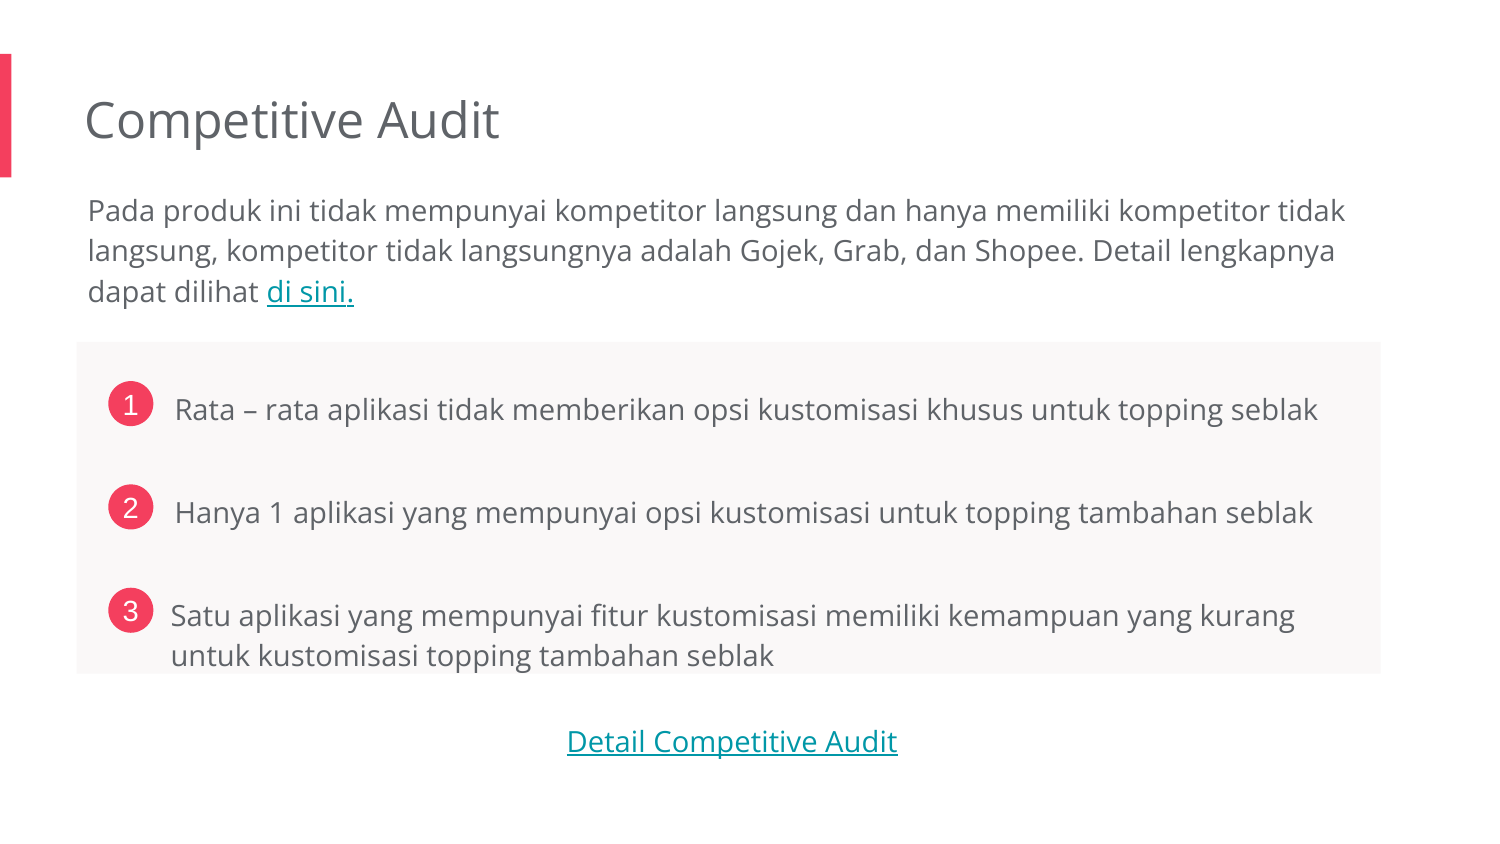

Competitive Audit
Pada produk ini tidak mempunyai kompetitor langsung dan hanya memiliki kompetitor tidak langsung, kompetitor tidak langsungnya adalah Gojek, Grab, dan Shopee. Detail lengkapnya dapat dilihat di sini.

Rata – rata aplikasi tidak memberikan opsi kustomisasi khusus untuk topping seblak
1
Hanya 1 aplikasi yang mempunyai opsi kustomisasi untuk topping tambahan seblak
2
Satu aplikasi yang mempunyai fitur kustomisasi memiliki kemampuan yang kurang untuk kustomisasi topping tambahan seblak
3
Detail Competitive Audit